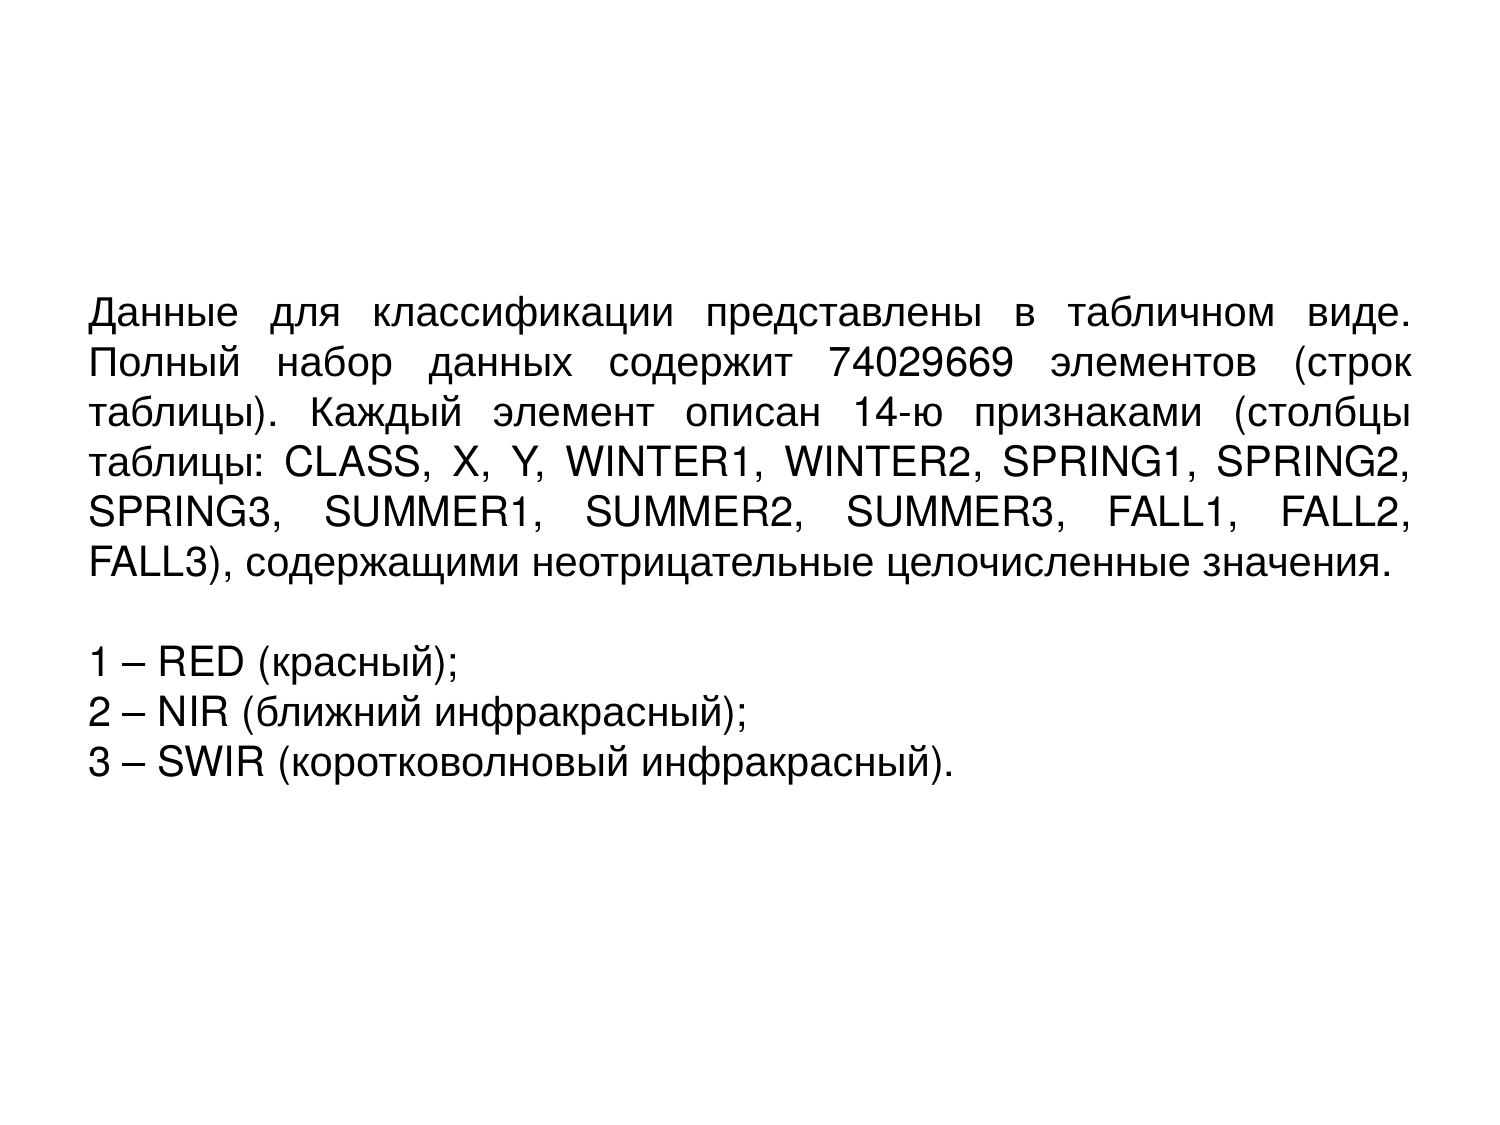

Данные для классификации представлены в табличном виде. Полный набор данных содержит 74029669 элементов (строк таблицы). Каждый элемент описан 14-ю признаками (столбцы таблицы: CLASS, X, Y, WINTER1, WINTER2, SPRING1, SPRING2, SPRING3, SUMMER1, SUMMER2, SUMMER3, FALL1, FALL2, FALL3), содержащими неотрицательные целочисленные значения.

1 – RED (красный);
2 – NIR (ближний инфракрасный);
3 – SWIR (коротковолновый инфракрасный).